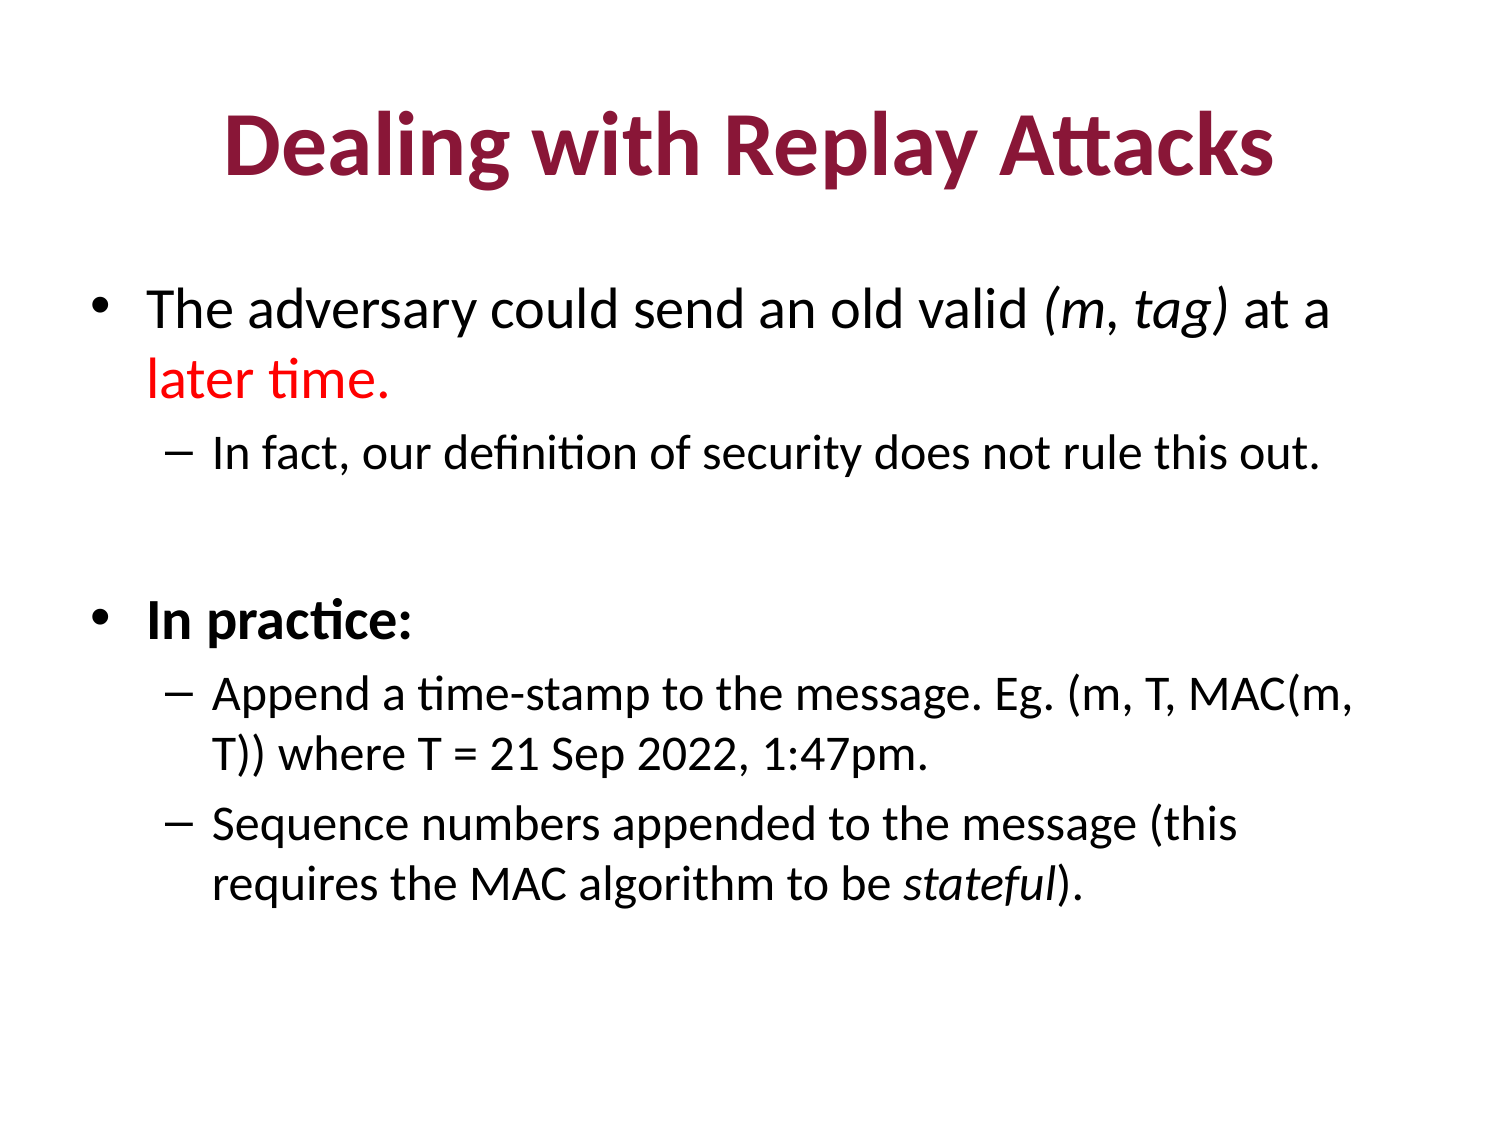

# Dealing with Replay Attacks
The adversary could send an old valid (m, tag) at a later time.
In fact, our definition of security does not rule this out.

In practice:
Append a time-stamp to the message. Eg. (m, T, MAC(m, T)) where T = 21 Sep 2022, 1:47pm.
Sequence numbers appended to the message (this requires the MAC algorithm to be stateful).